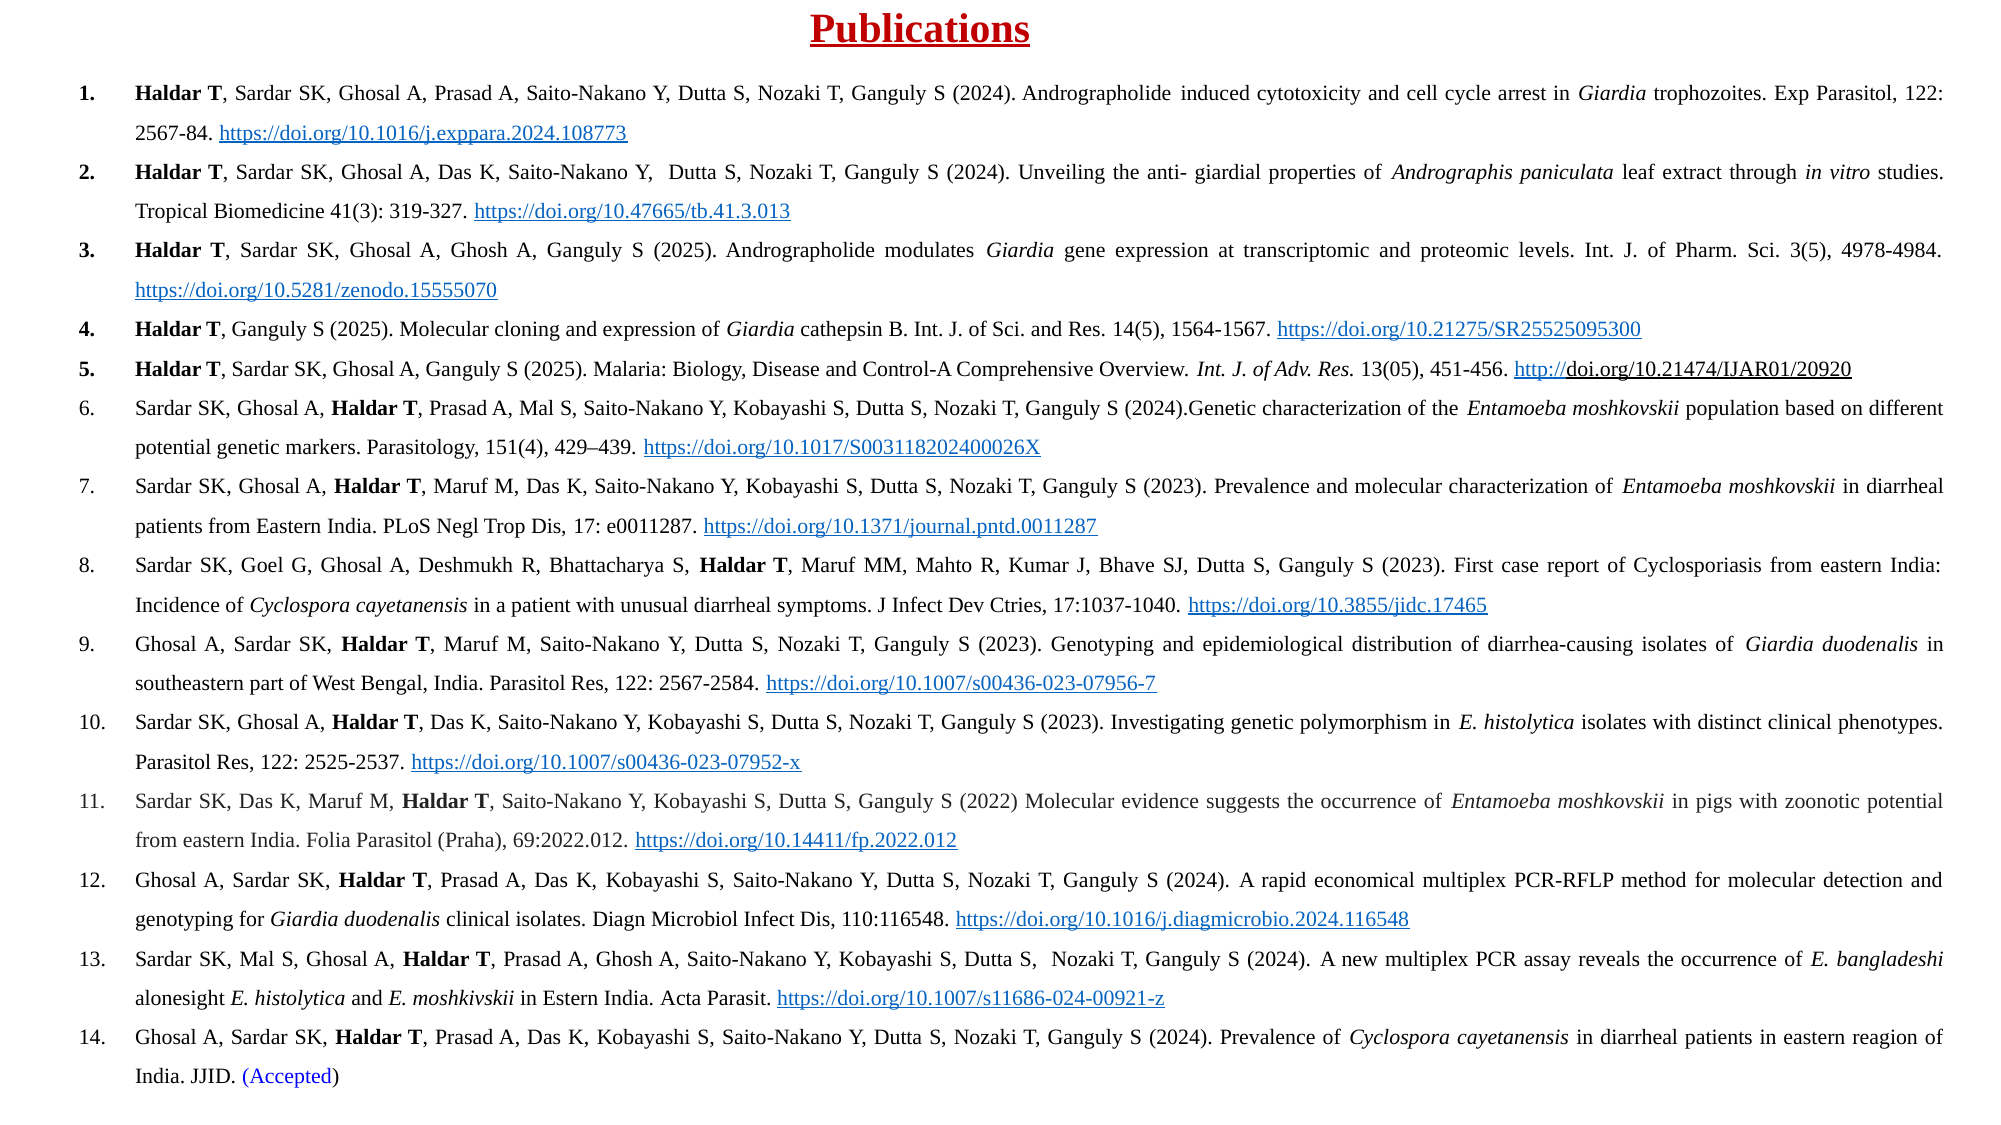

Publications
Haldar T, Sardar SK, Ghosal A, Prasad A, Saito-Nakano Y, Dutta S, Nozaki T, Ganguly S (2024). Andrographolide induced cytotoxicity and cell cycle arrest in Giardia trophozoites. Exp Parasitol, 122: 2567-84. https://doi.org/10.1016/j.exppara.2024.108773
Haldar T, Sardar SK, Ghosal A, Das K, Saito-Nakano Y,  Dutta S, Nozaki T, Ganguly S (2024). Unveiling the anti- giardial properties of Andrographis paniculata leaf extract through in vitro studies. Tropical Biomedicine 41(3): 319-327. https://doi.org/10.47665/tb.41.3.013
Haldar T, Sardar SK, Ghosal A, Ghosh A, Ganguly S (2025). Andrographolide modulates Giardia gene expression at transcriptomic and proteomic levels. Int. J. of Pharm. Sci. 3(5), 4978-4984. https://doi.org/10.5281/zenodo.15555070
Haldar T, Ganguly S (2025). Molecular cloning and expression of Giardia cathepsin B. Int. J. of Sci. and Res. 14(5), 1564-1567. https://doi.org/10.21275/SR25525095300
Haldar T, Sardar SK, Ghosal A, Ganguly S (2025). Malaria: Biology, Disease and Control-A Comprehensive Overview. Int. J. of Adv. Res. 13(05), 451-456. http://doi.org/10.21474/IJAR01/20920
Sardar SK, Ghosal A, Haldar T, Prasad A, Mal S, Saito-Nakano Y, Kobayashi S, Dutta S, Nozaki T, Ganguly S (2024).Genetic characterization of the Entamoeba moshkovskii population based on different potential genetic markers. Parasitology, 151(4), 429–439. https://doi.org/10.1017/S003118202400026X
Sardar SK, Ghosal A, Haldar T, Maruf M, Das K, Saito-Nakano Y, Kobayashi S, Dutta S, Nozaki T, Ganguly S (2023). Prevalence and molecular characterization of Entamoeba moshkovskii in diarrheal patients from Eastern India. PLoS Negl Trop Dis, 17: e0011287. https://doi.org/10.1371/journal.pntd.0011287
Sardar SK, Goel G, Ghosal A, Deshmukh R, Bhattacharya S, Haldar T, Maruf MM, Mahto R, Kumar J, Bhave SJ, Dutta S, Ganguly S (2023). First case report of Cyclosporiasis from eastern India: Incidence of Cyclospora cayetanensis in a patient with unusual diarrheal symptoms. J Infect Dev Ctries, 17:1037-1040. https://doi.org/10.3855/jidc.17465
Ghosal A, Sardar SK, Haldar T, Maruf M, Saito-Nakano Y, Dutta S, Nozaki T, Ganguly S (2023). Genotyping and epidemiological distribution of diarrhea-causing isolates of Giardia duodenalis in southeastern part of West Bengal, India. Parasitol Res, 122: 2567-2584. https://doi.org/10.1007/s00436-023-07956-7
Sardar SK, Ghosal A, Haldar T, Das K, Saito-Nakano Y, Kobayashi S, Dutta S, Nozaki T, Ganguly S (2023). Investigating genetic polymorphism in E. histolytica isolates with distinct clinical phenotypes. Parasitol Res, 122: 2525-2537. https://doi.org/10.1007/s00436-023-07952-x
Sardar SK, Das K, Maruf M, Haldar T, Saito-Nakano Y, Kobayashi S, Dutta S, Ganguly S (2022) Molecular evidence suggests the occurrence of Entamoeba moshkovskii in pigs with zoonotic potential from eastern India. Folia Parasitol (Praha), 69:2022.012. https://doi.org/10.14411/fp.2022.012
Ghosal A, Sardar SK, Haldar T, Prasad A, Das K, Kobayashi S, Saito-Nakano Y, Dutta S, Nozaki T, Ganguly S (2024). A rapid economical multiplex PCR-RFLP method for molecular detection and genotyping for Giardia duodenalis clinical isolates. Diagn Microbiol Infect Dis, 110:116548. https://doi.org/10.1016/j.diagmicrobio.2024.116548
Sardar SK, Mal S, Ghosal A, Haldar T, Prasad A, Ghosh A, Saito-Nakano Y, Kobayashi S, Dutta S,  Nozaki T, Ganguly S (2024). A new multiplex PCR assay reveals the occurrence of E. bangladeshi alonesight E. histolytica and E. moshkivskii in Estern India. Acta Parasit. https://doi.org/10.1007/s11686-024-00921-z
Ghosal A, Sardar SK, Haldar T, Prasad A, Das K, Kobayashi S, Saito-Nakano Y, Dutta S, Nozaki T, Ganguly S (2024). Prevalence of Cyclospora cayetanensis in diarrheal patients in eastern reagion of India. JJID. (Accepted)